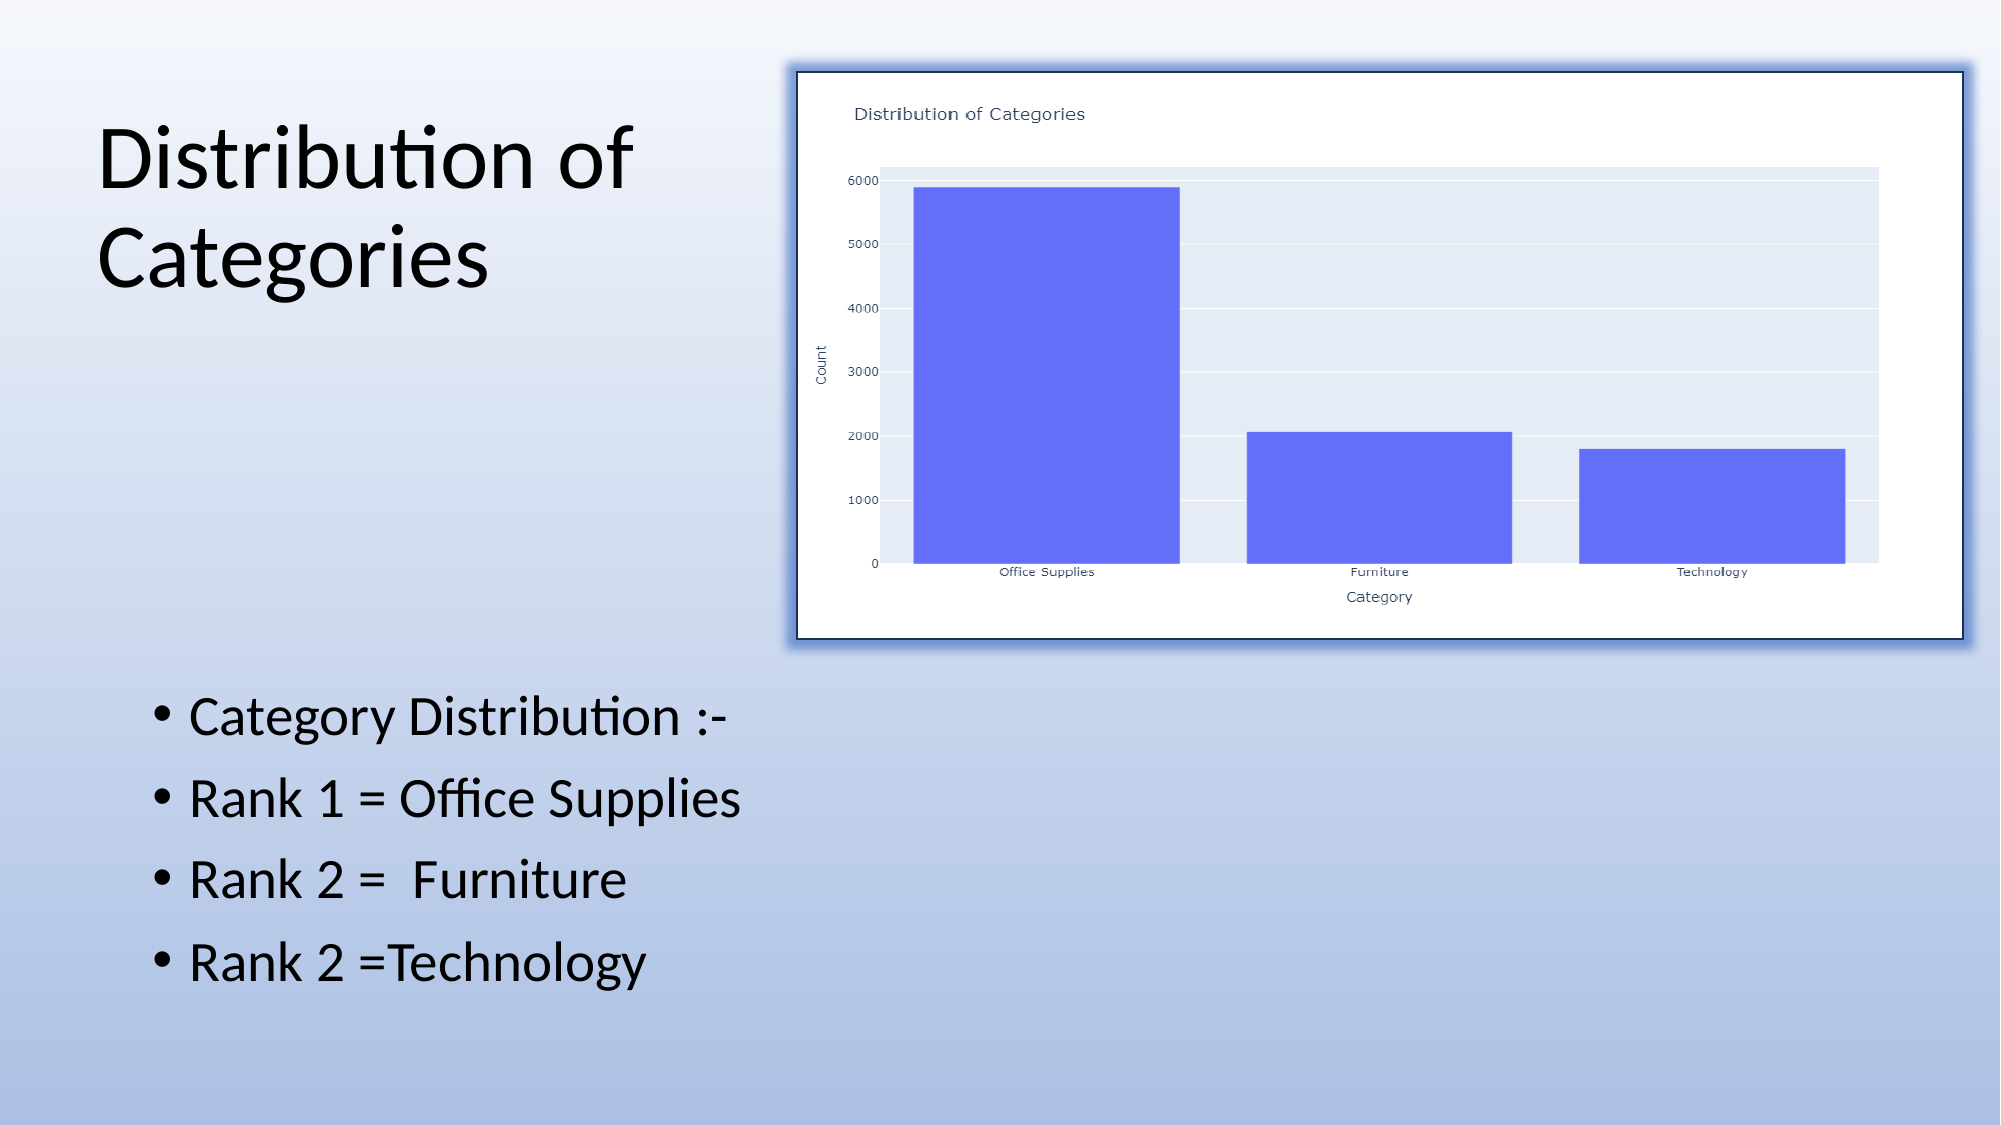

# Distribution of Categories

Category Distribution :-
Rank 1 = Office Supplies
Rank 2 =  Furniture
Rank 2 =Technology